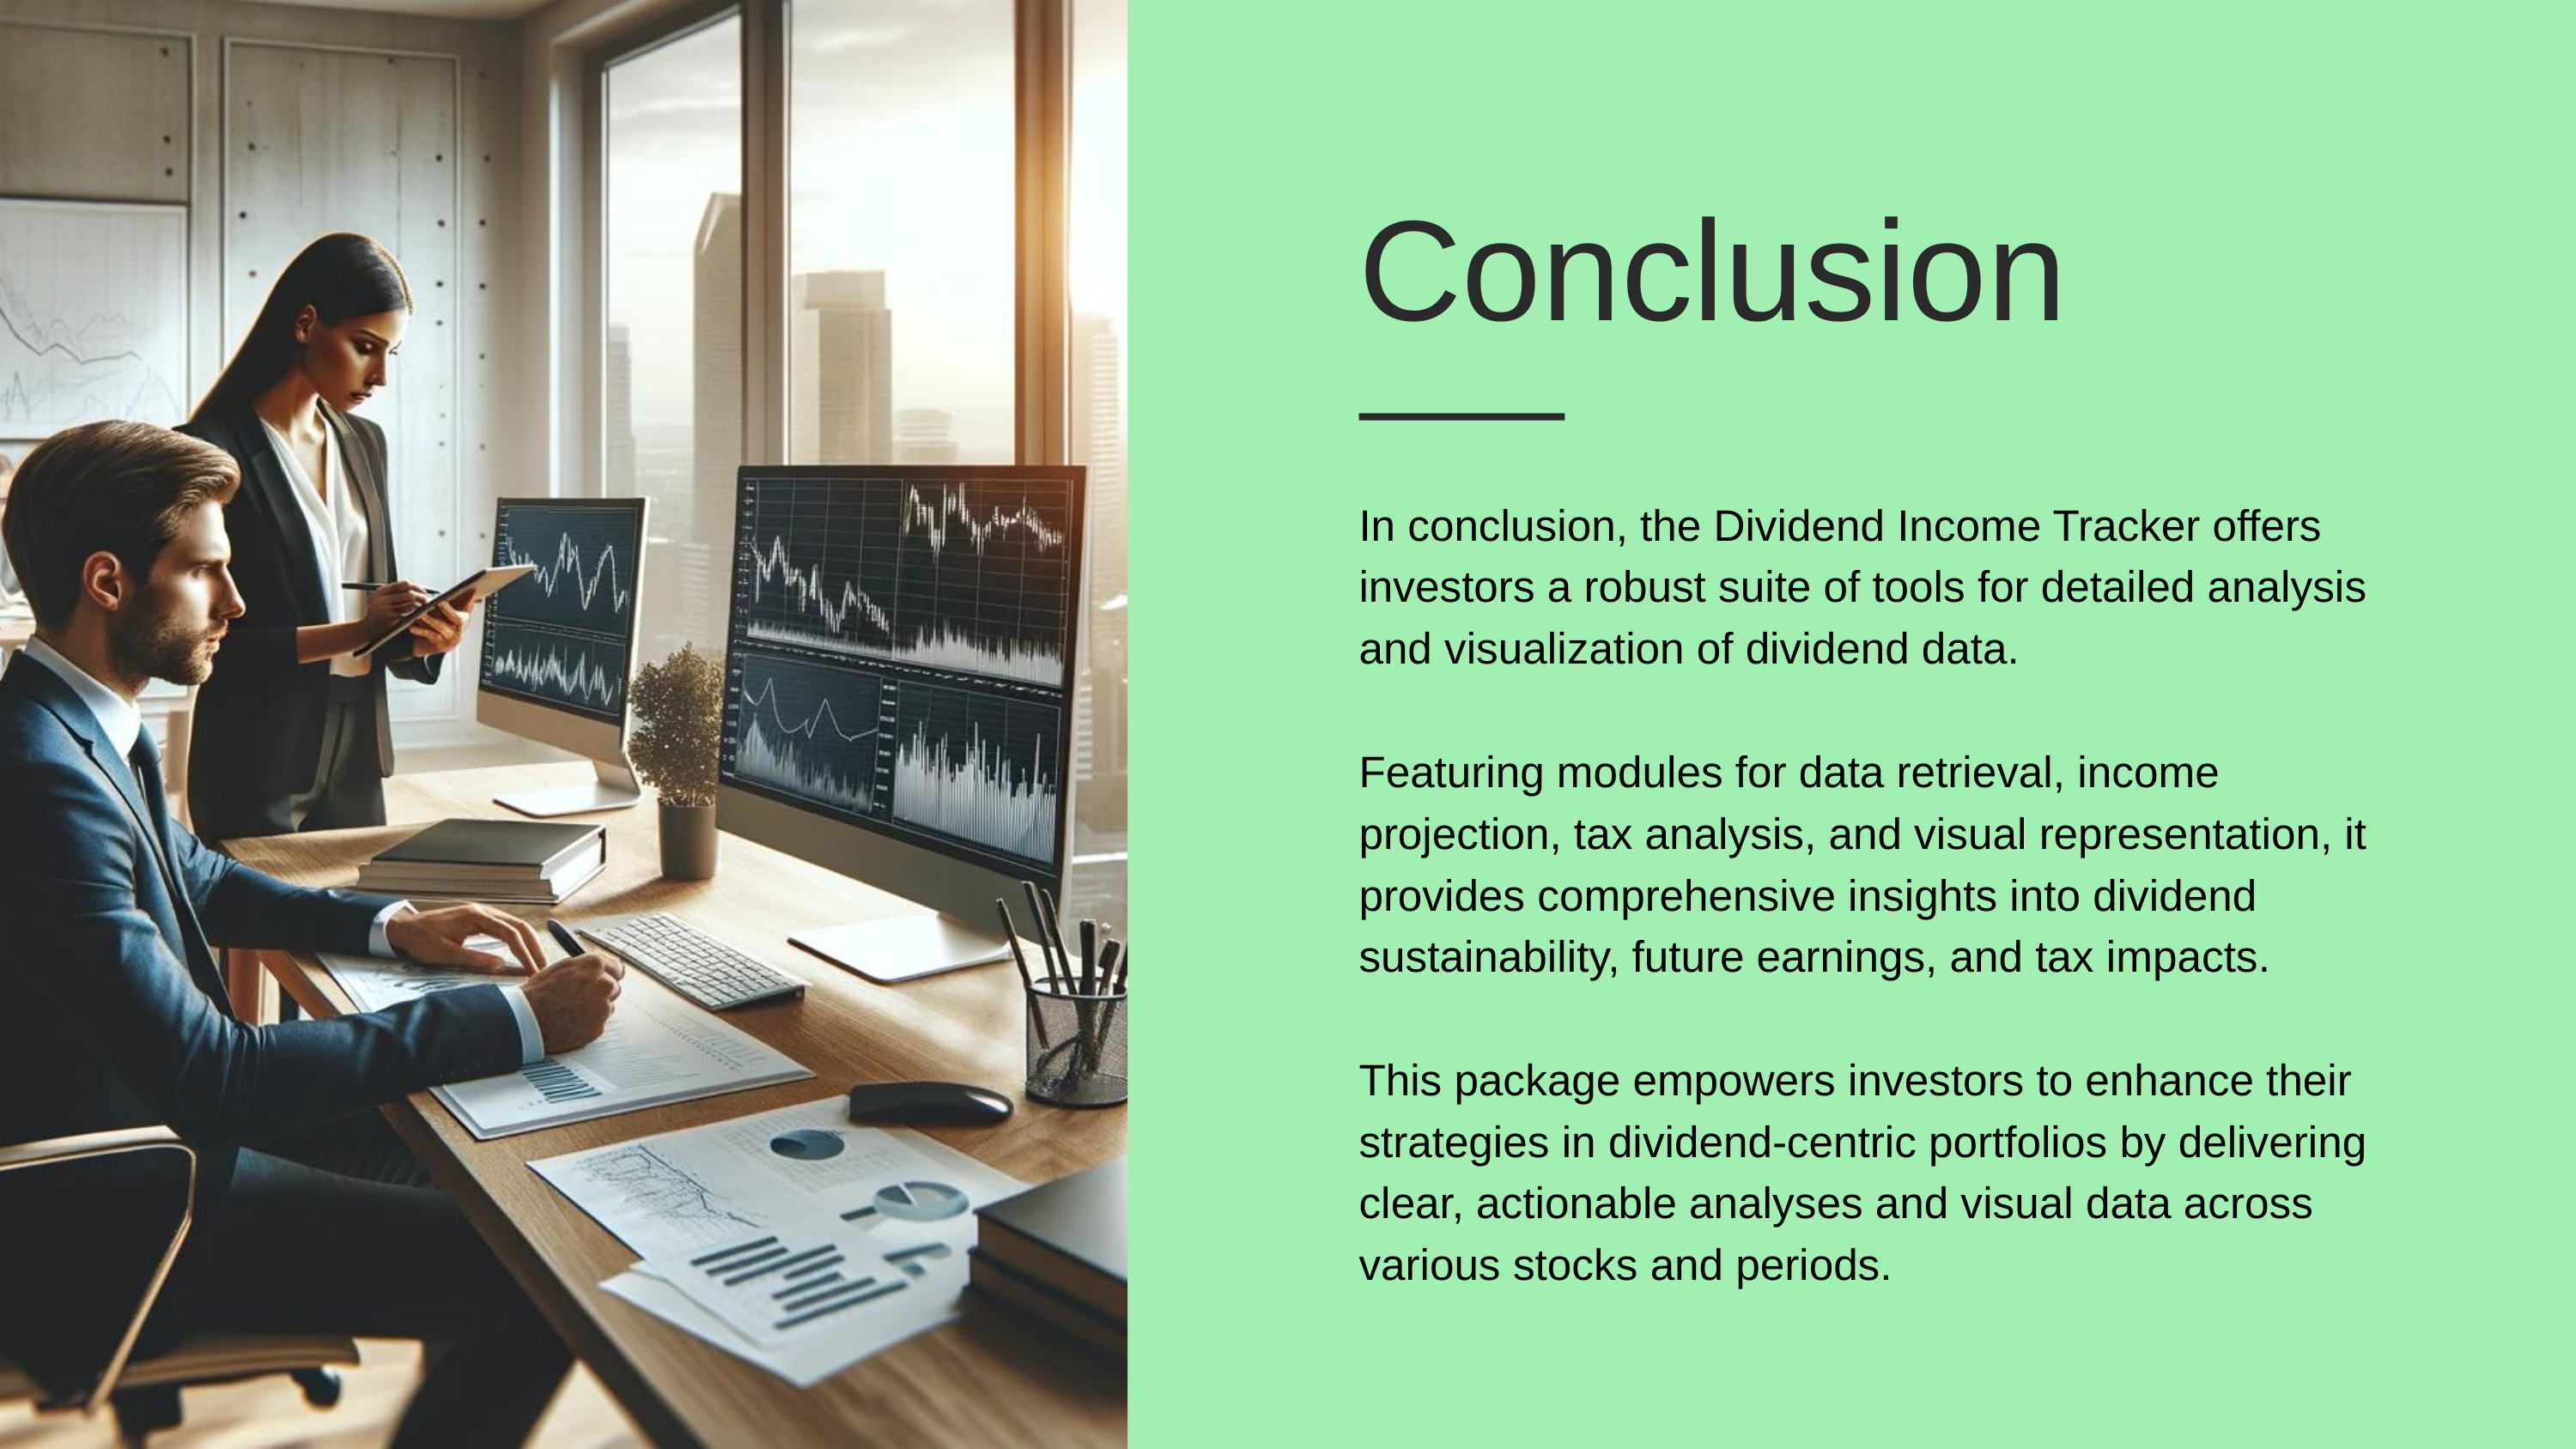

Conclusion

In conclusion, the Dividend Income Tracker offers investors a robust suite of tools for detailed analysis and visualization of dividend data.

Featuring modules for data retrieval, income projection, tax analysis, and visual representation, it provides comprehensive insights into dividend sustainability, future earnings, and tax impacts.

This package empowers investors to enhance their strategies in dividend-centric portfolios by delivering clear, actionable analyses and visual data across various stocks and periods.